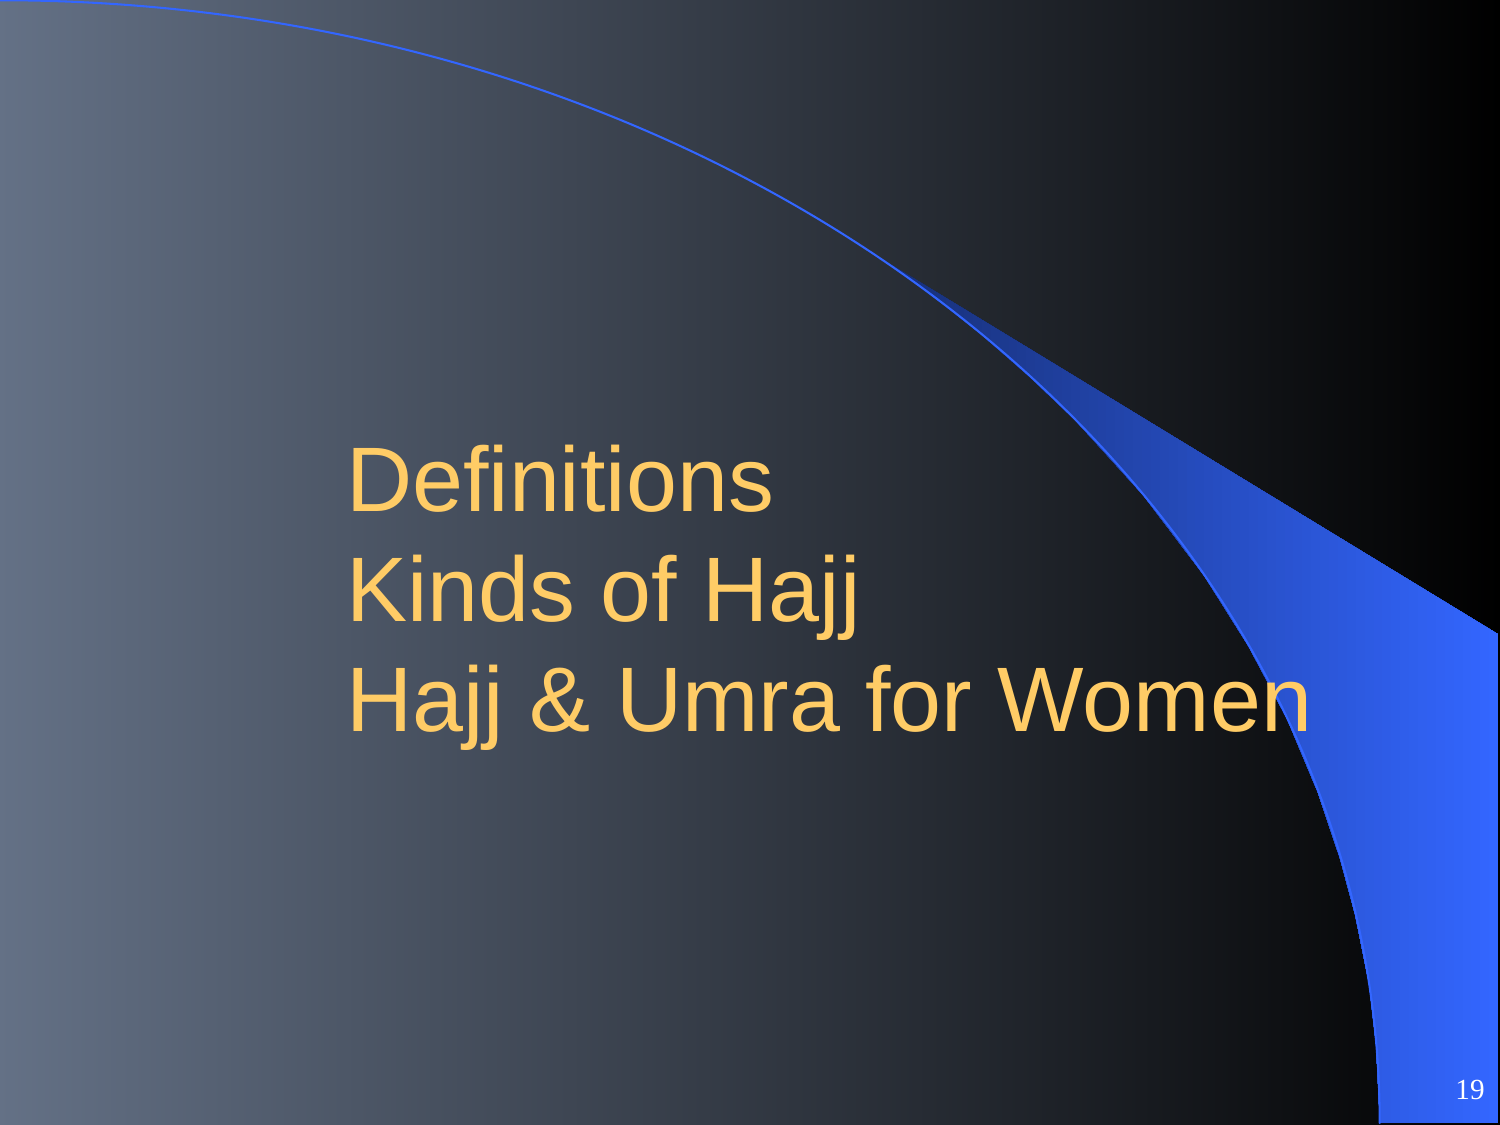

# Definitions Kinds of Hajj Hajj & Umra for Women
19